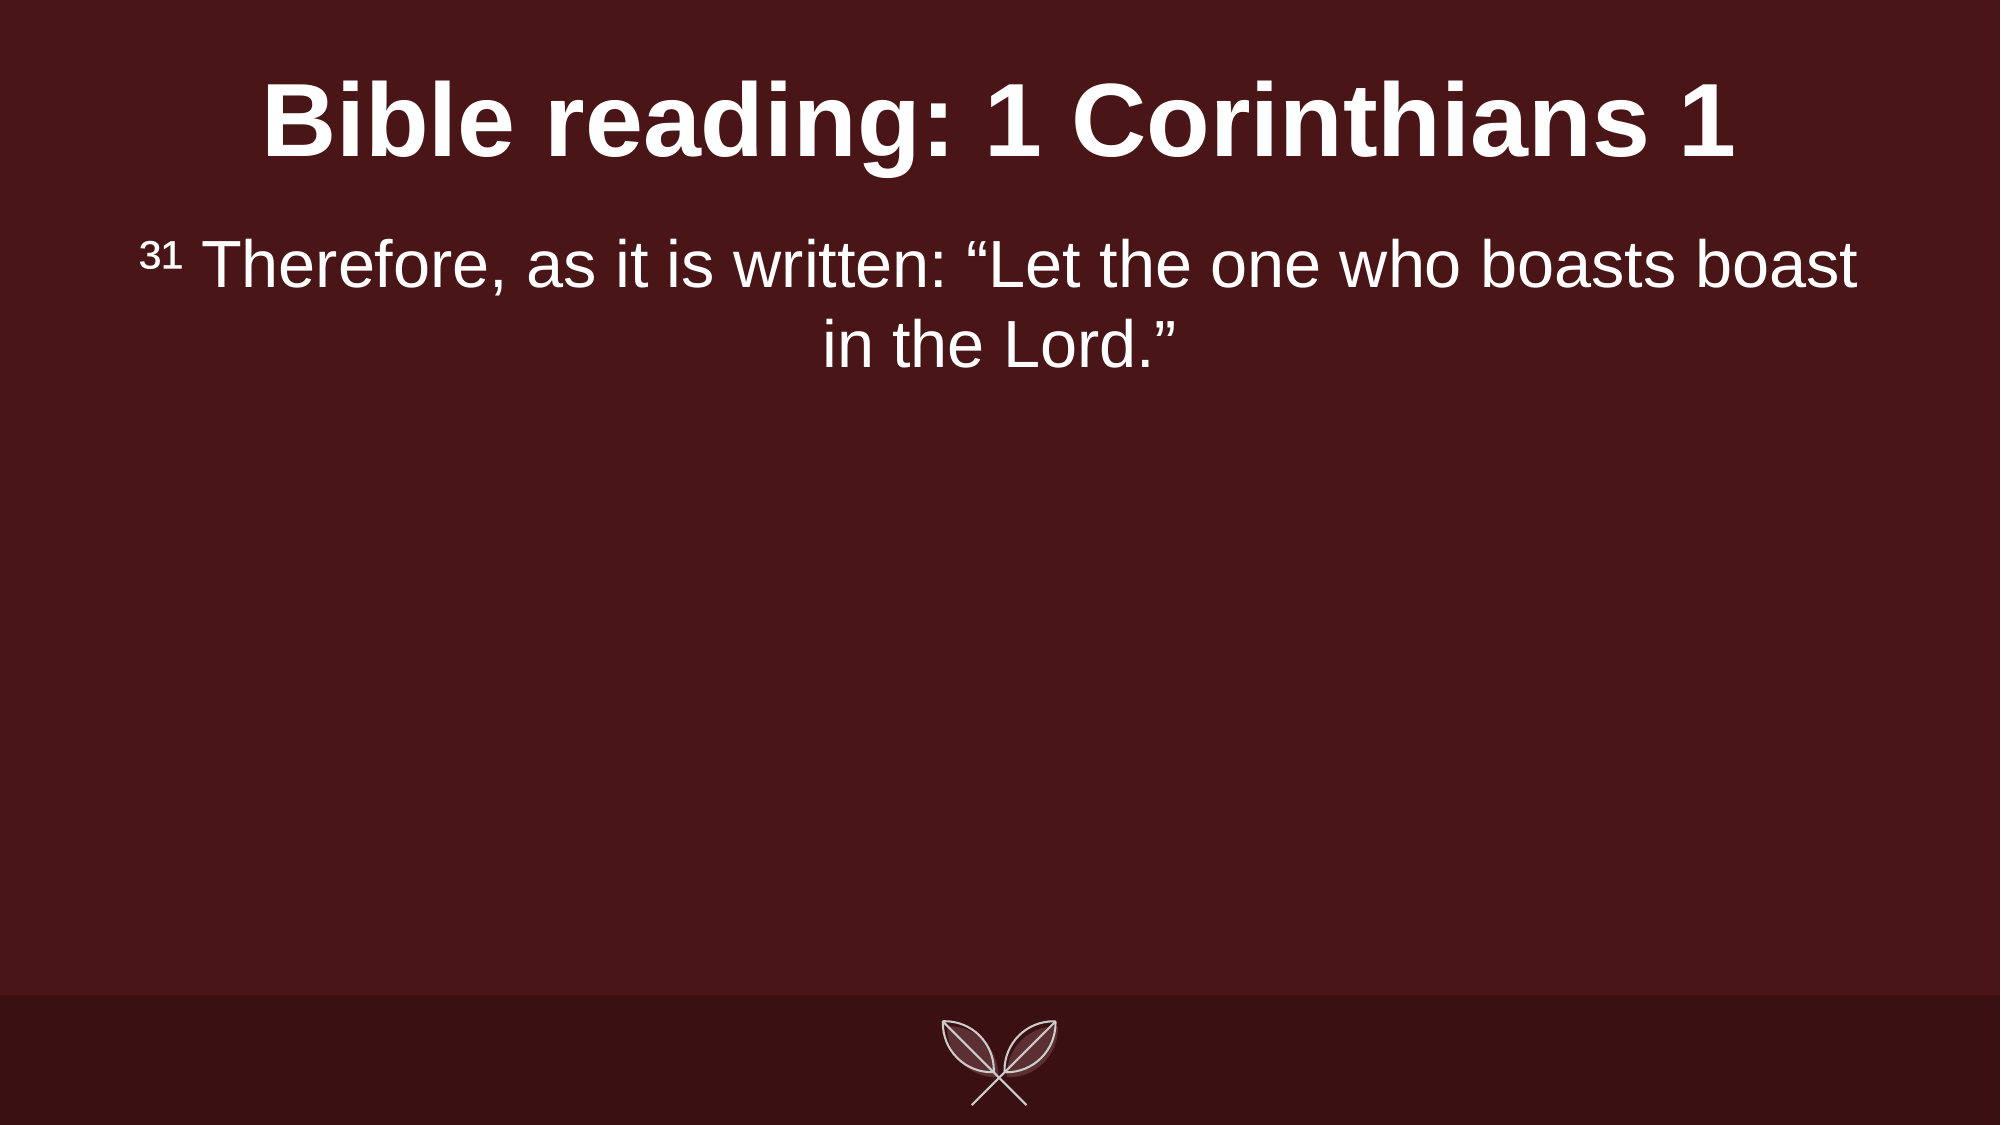

Bible reading: 1 Corinthians 1
³¹ Therefore, as it is written: “Let the one who boasts boast in the Lord.”